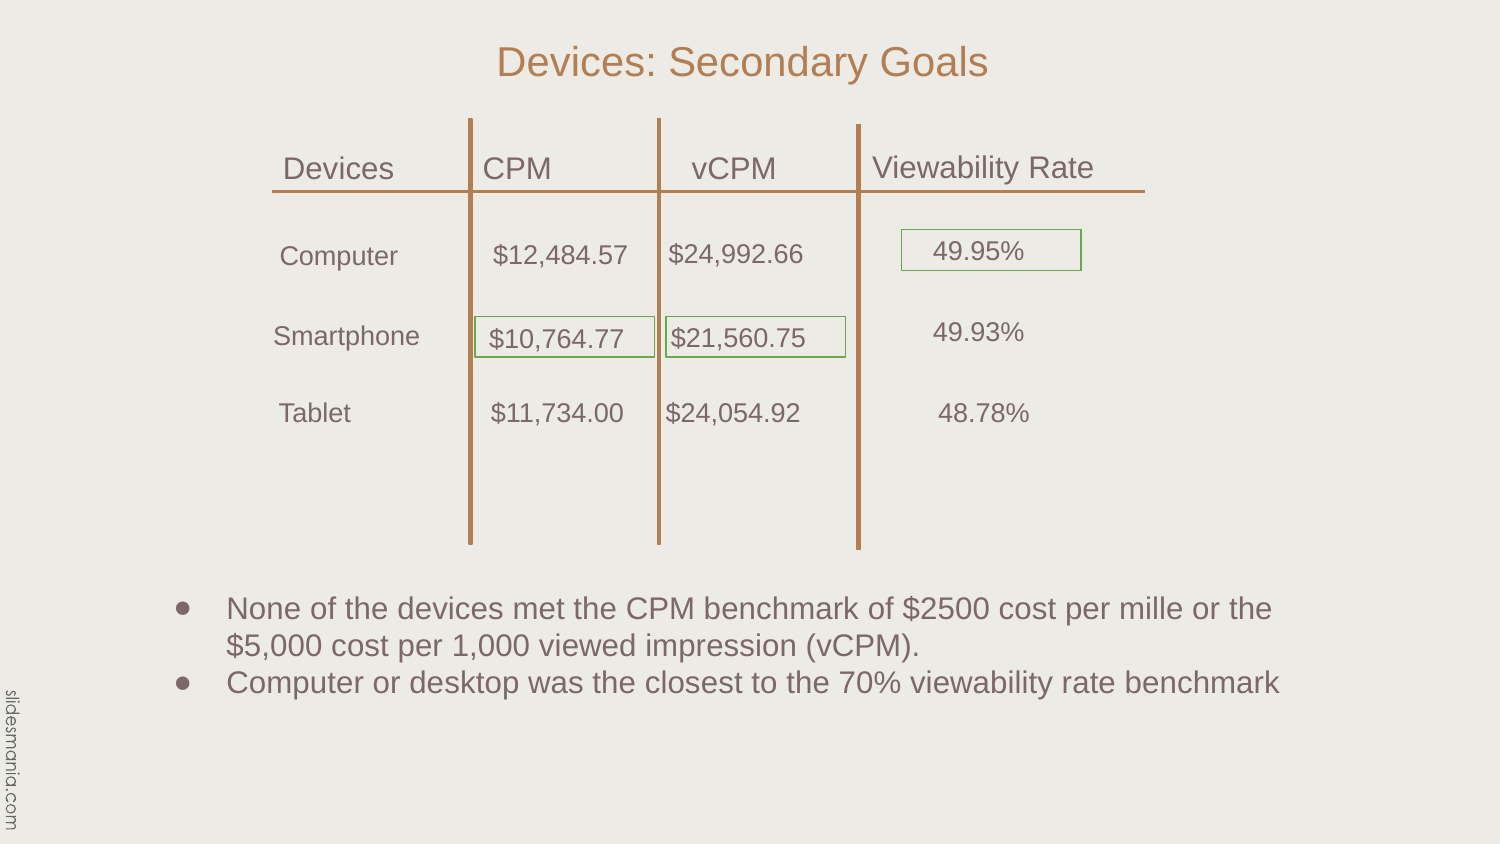

Devices: Secondary Goals
Viewability Rate
Devices
CPM
vCPM

49.95%
$24,992.66
$12,484.57
Computer

49.93%
Smartphone
$21,560.75
$10,764.77

Tablet
$11,734.00
$24,054.92
48.78%
None of the devices met the CPM benchmark of $2500 cost per mille or the $5,000 cost per 1,000 viewed impression (vCPM).
Computer or desktop was the closest to the 70% viewability rate benchmark